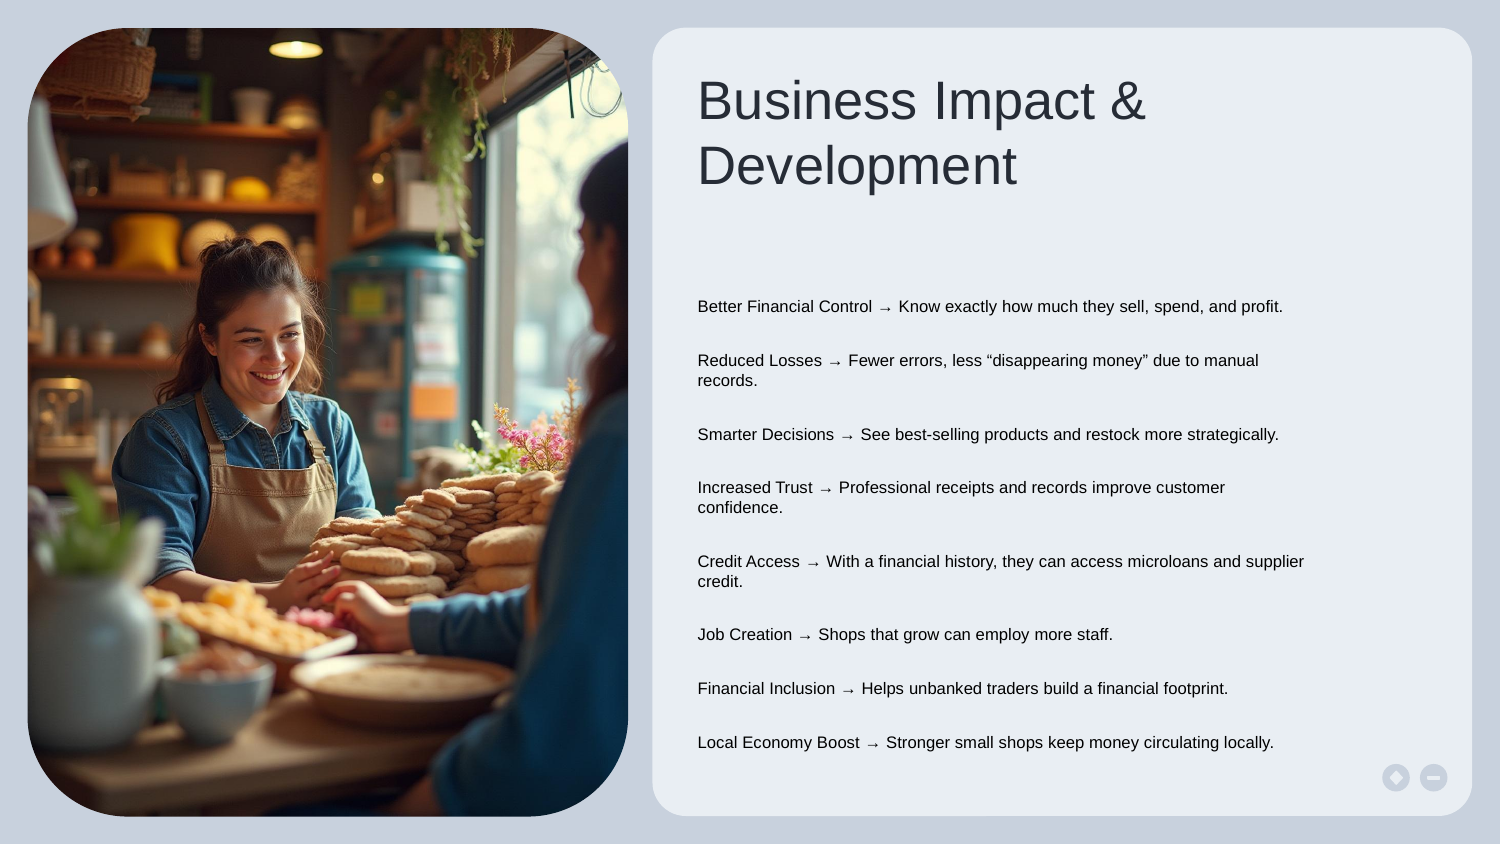

# Business Impact & Development
Better Financial Control → Know exactly how much they sell, spend, and profit.
Reduced Losses → Fewer errors, less “disappearing money” due to manual records.
Smarter Decisions → See best-selling products and restock more strategically.
Increased Trust → Professional receipts and records improve customer confidence.
Credit Access → With a financial history, they can access microloans and supplier credit.
Job Creation → Shops that grow can employ more staff.
Financial Inclusion → Helps unbanked traders build a financial footprint.
Local Economy Boost → Stronger small shops keep money circulating locally.